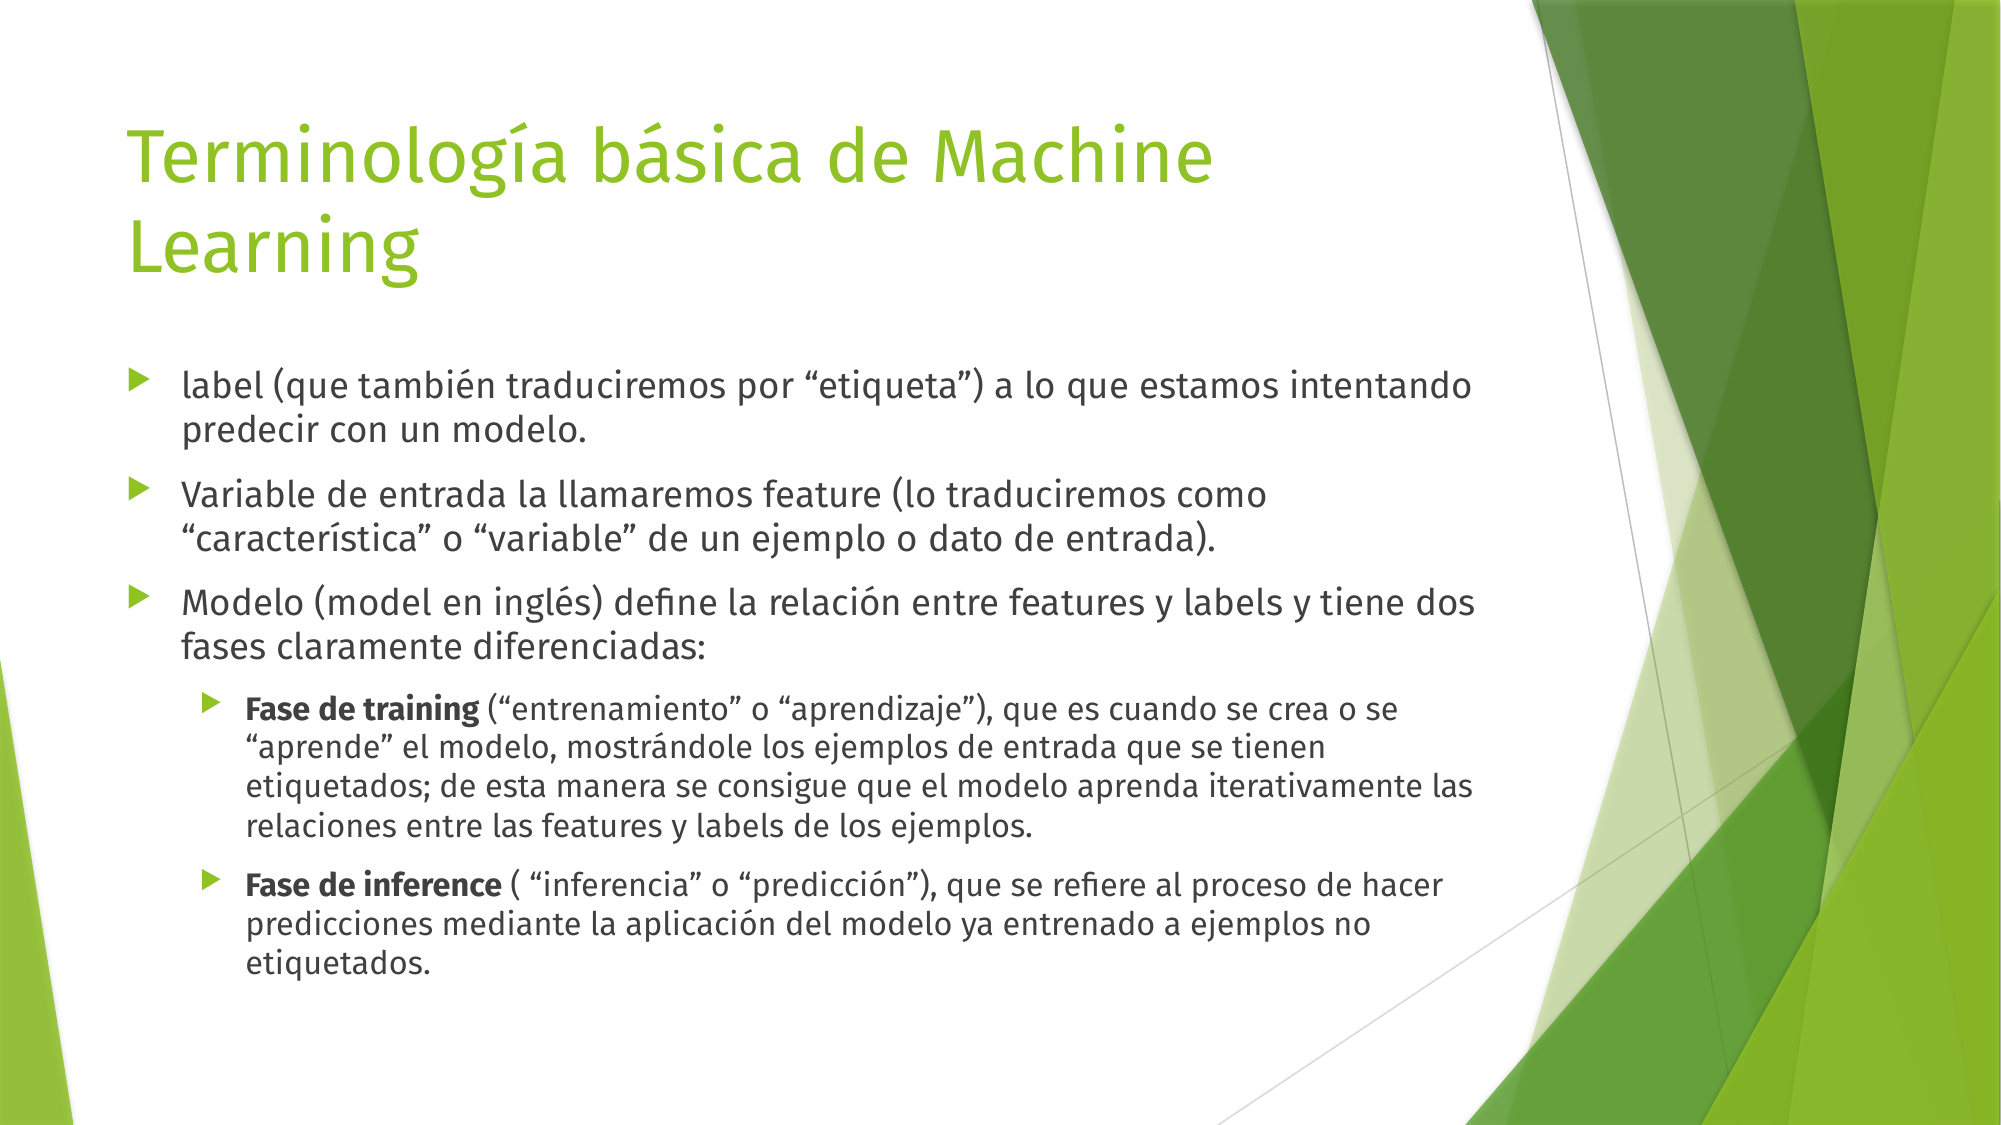

# Terminología básica de Machine Learning
label (que también traduciremos por “etiqueta”) a lo que estamos intentando predecir con un modelo.
Variable de entrada la llamaremos feature (lo traduciremos como “característica” o “variable” de un ejemplo o dato de entrada).
Modelo (model en inglés) define la relación entre features y labels y tiene dos fases claramente diferenciadas:
Fase de training (“entrenamiento” o “aprendizaje”), que es cuando se crea o se “aprende” el modelo, mostrándole los ejemplos de entrada que se tienen etiquetados; de esta manera se consigue que el modelo aprenda iterativamente las relaciones entre las features y labels de los ejemplos.
Fase de inference ( “inferencia” o “predicción”), que se refiere al proceso de hacer predicciones mediante la aplicación del modelo ya entrenado a ejemplos no etiquetados.